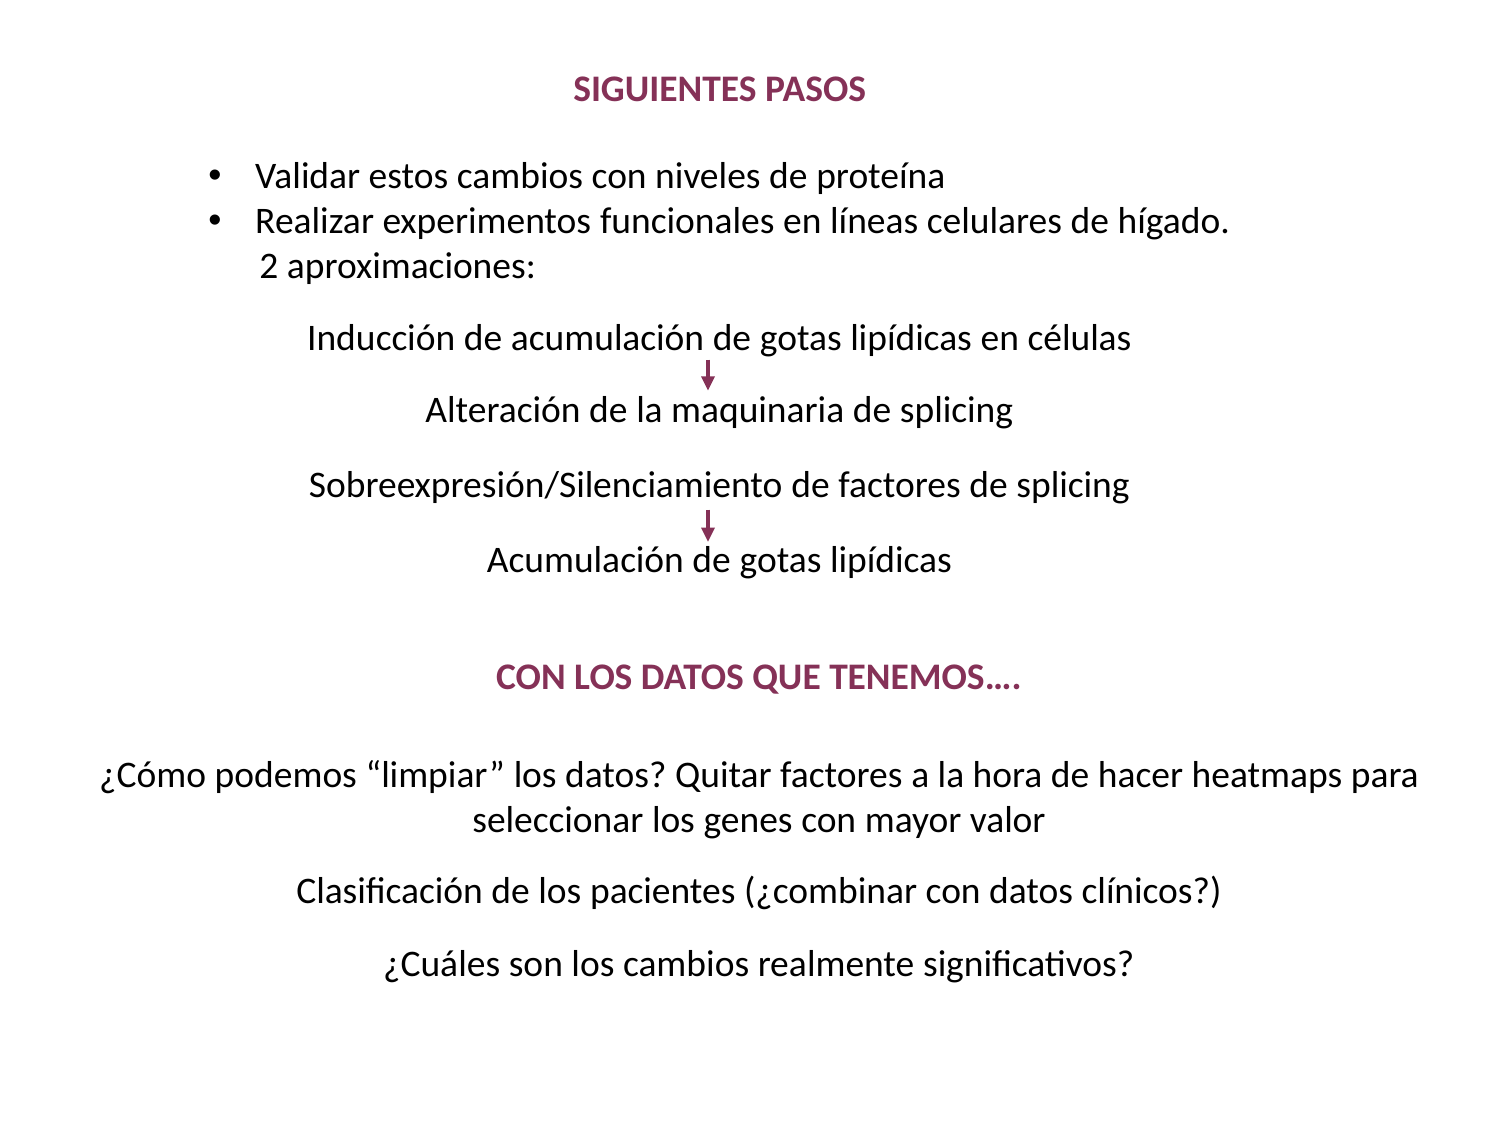

SIGUIENTES PASOS
Validar estos cambios con niveles de proteína
Realizar experimentos funcionales en líneas celulares de hígado.
      2 aproximaciones:

Inducción de acumulación de gotas lipídicas en células

Alteración de la maquinaria de splicing

Sobreexpresión/Silenciamiento de factores de splicing

Acumulación de gotas lipídicas
CON LOS DATOS QUE TENEMOS….
¿Cómo podemos “limpiar” los datos? Quitar factores a la hora de hacer heatmaps para seleccionar los genes con mayor valor

Clasificación de los pacientes (¿combinar con datos clínicos?)

¿Cuáles son los cambios realmente significativos?